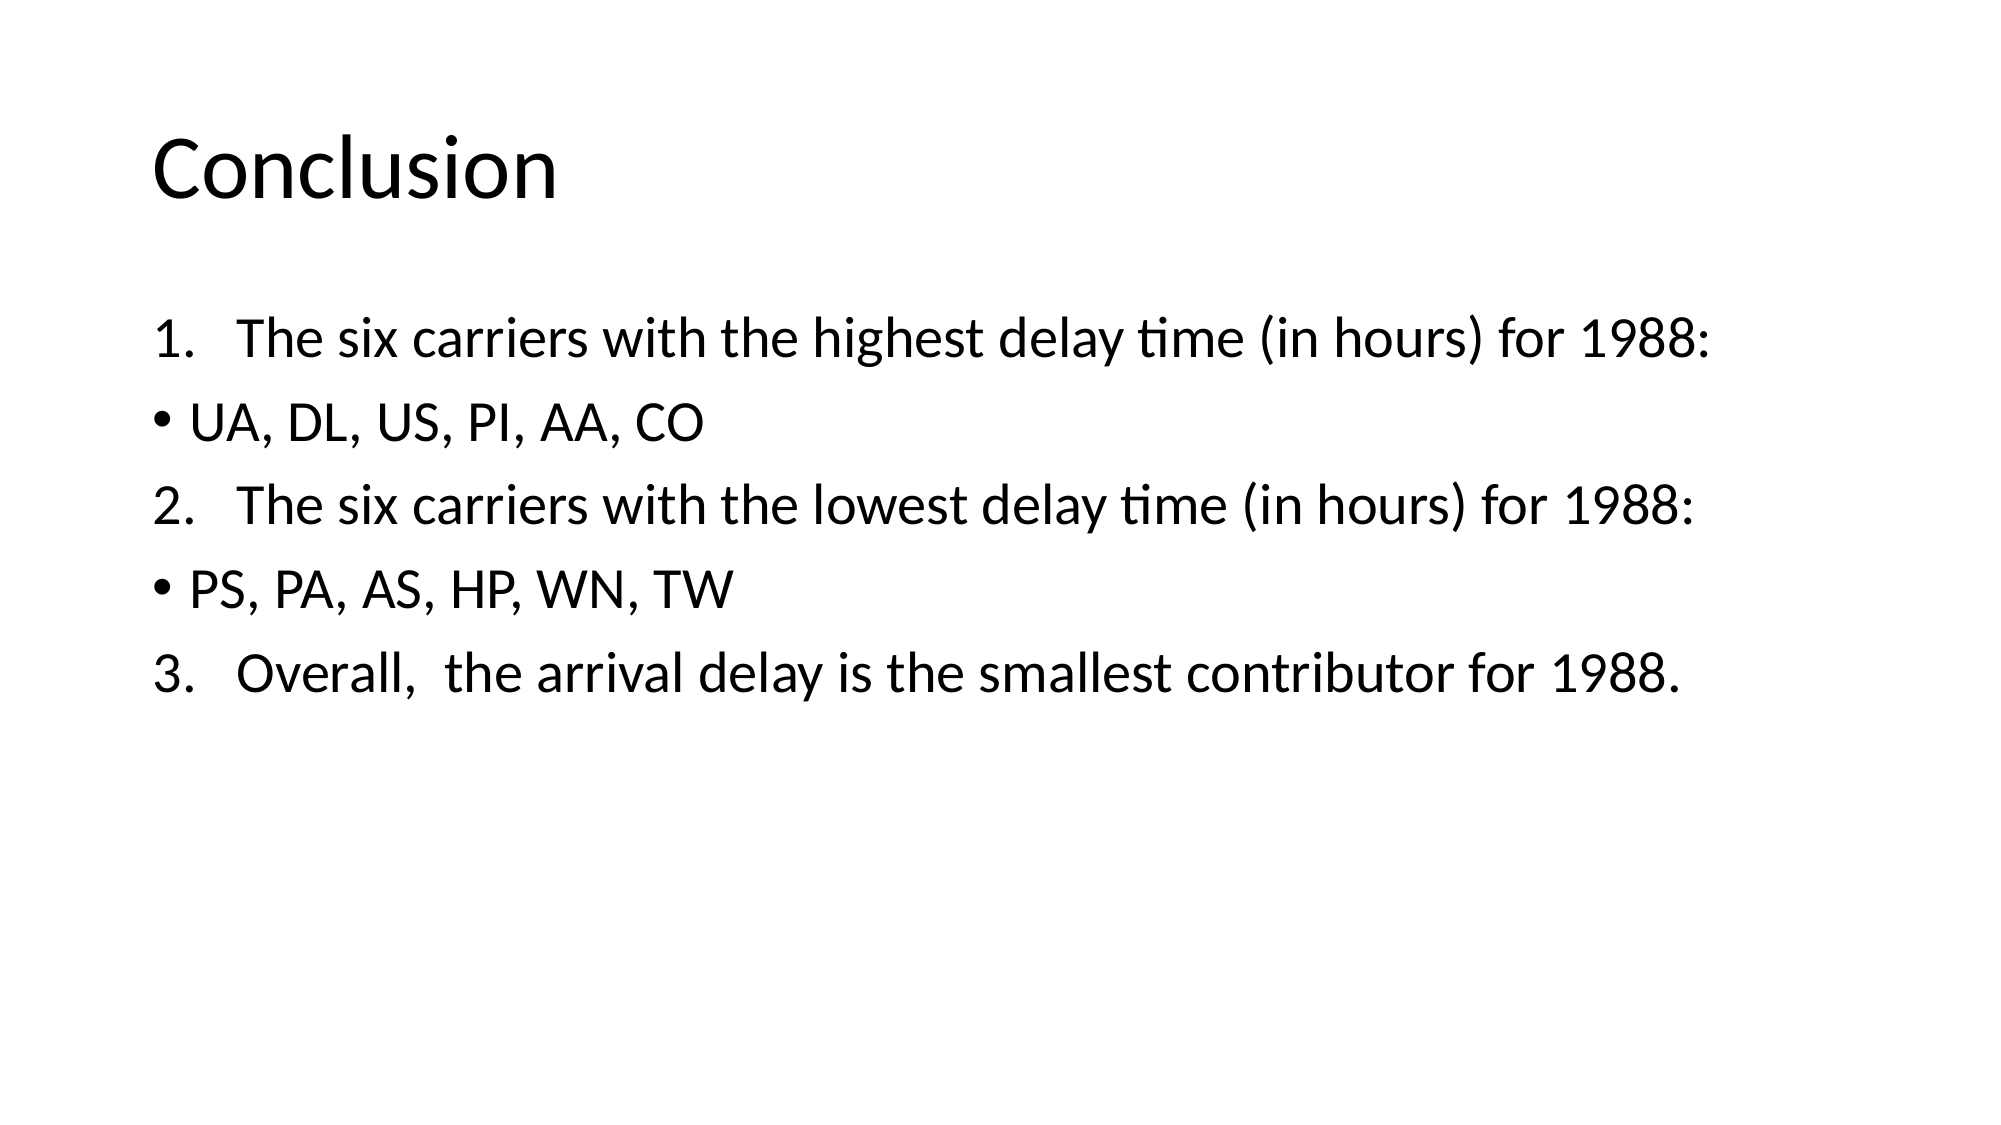

# Conclusion
The six carriers with the highest delay time (in hours) for 1988:
UA, DL, US, PI, AA, CO
The six carriers with the lowest delay time (in hours) for 1988:
PS, PA, AS, HP, WN, TW
Overall,  the arrival delay is the smallest contributor for 1988.